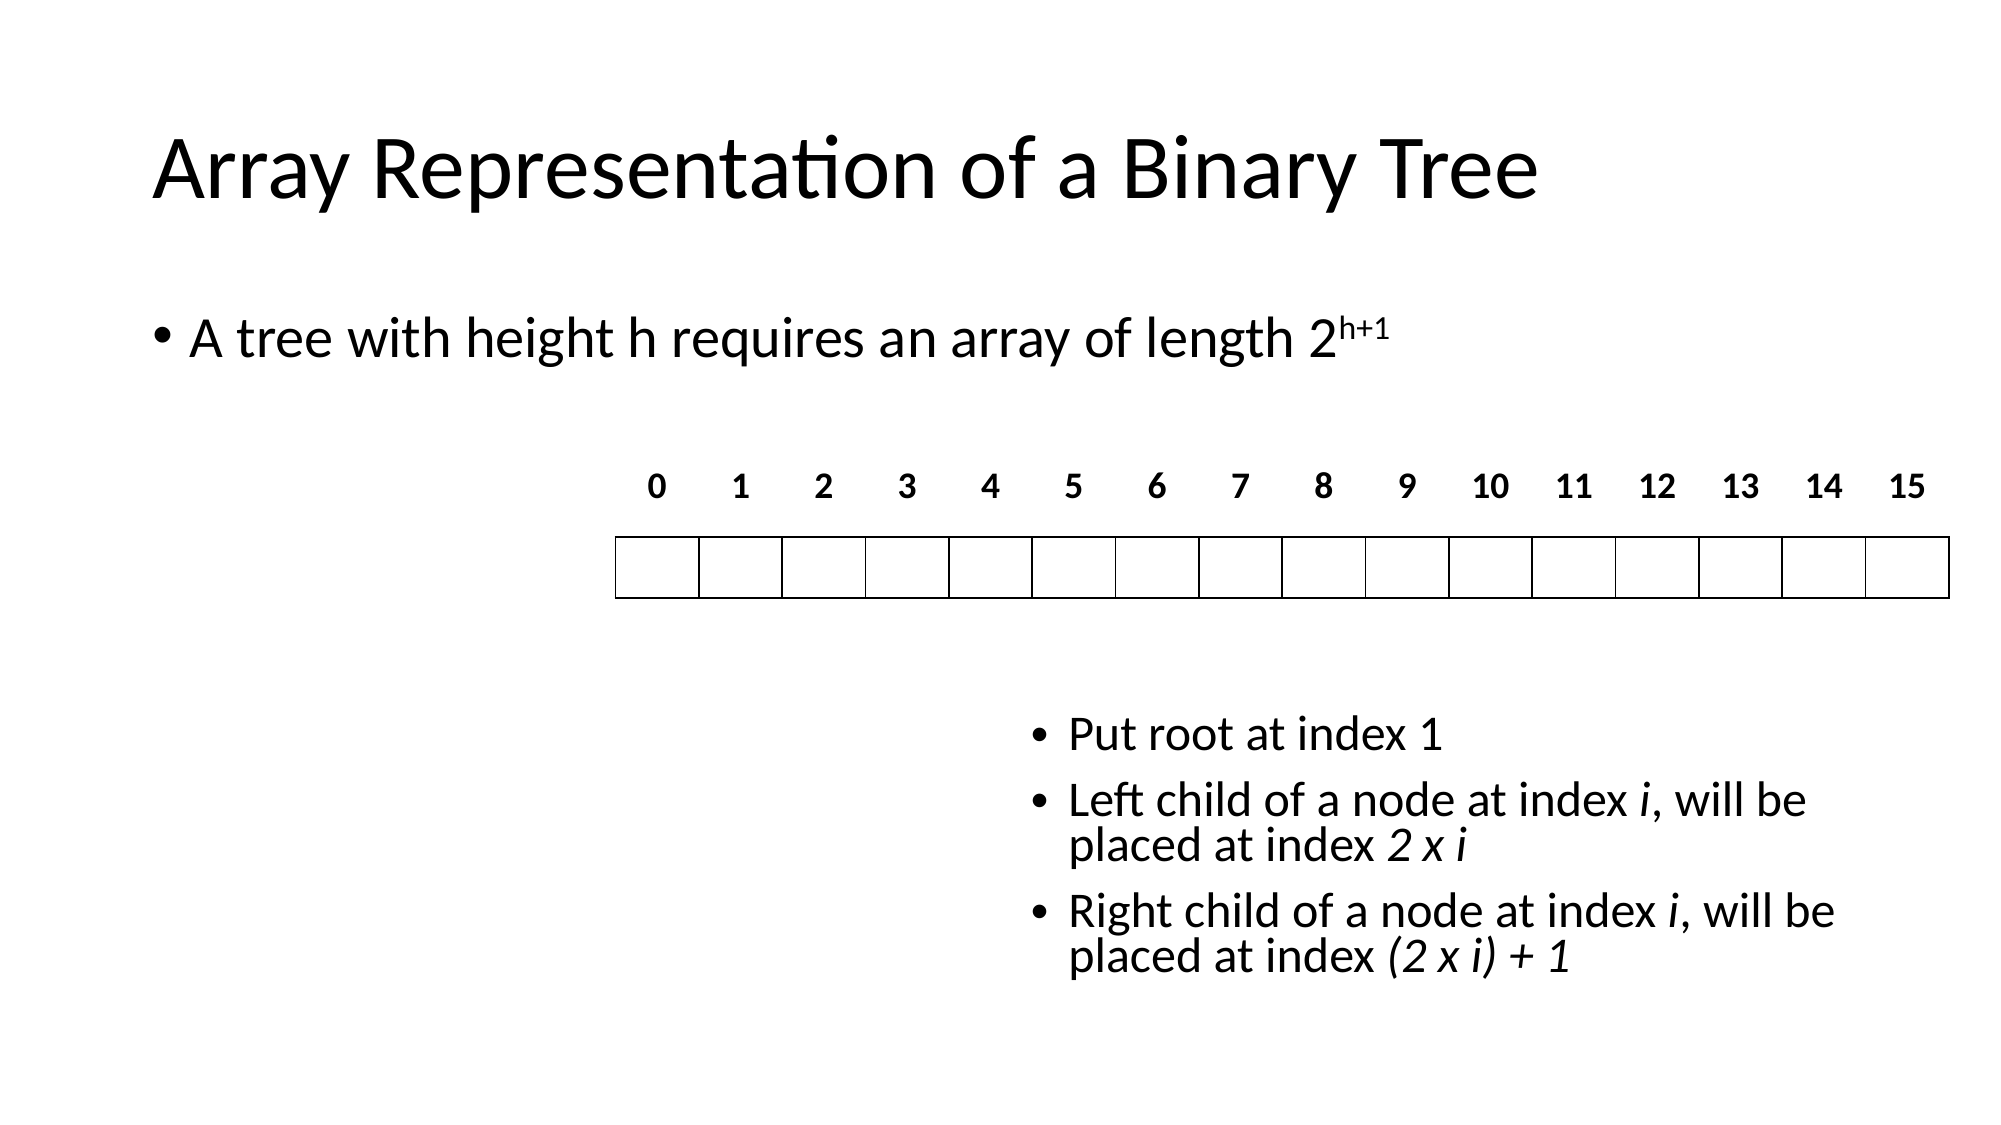

# Array Representation of a Binary Tree
A tree with height h requires an array of length 2h+1
| 0 | 1 | 2 | 3 | 4 | 5 | 6 | 7 | 8 | 9 | 10 | 11 | 12 | 13 | 14 | 15 |
| --- | --- | --- | --- | --- | --- | --- | --- | --- | --- | --- | --- | --- | --- | --- | --- |
|  |  |  |  |  |  |  |  |  |  |  |  |  |  |  |  |
| --- | --- | --- | --- | --- | --- | --- | --- | --- | --- | --- | --- | --- | --- | --- | --- |
Put root at index 1
Left child of a node at index i, will be placed at index 2 x i
Right child of a node at index i, will be placed at index (2 x i) + 1